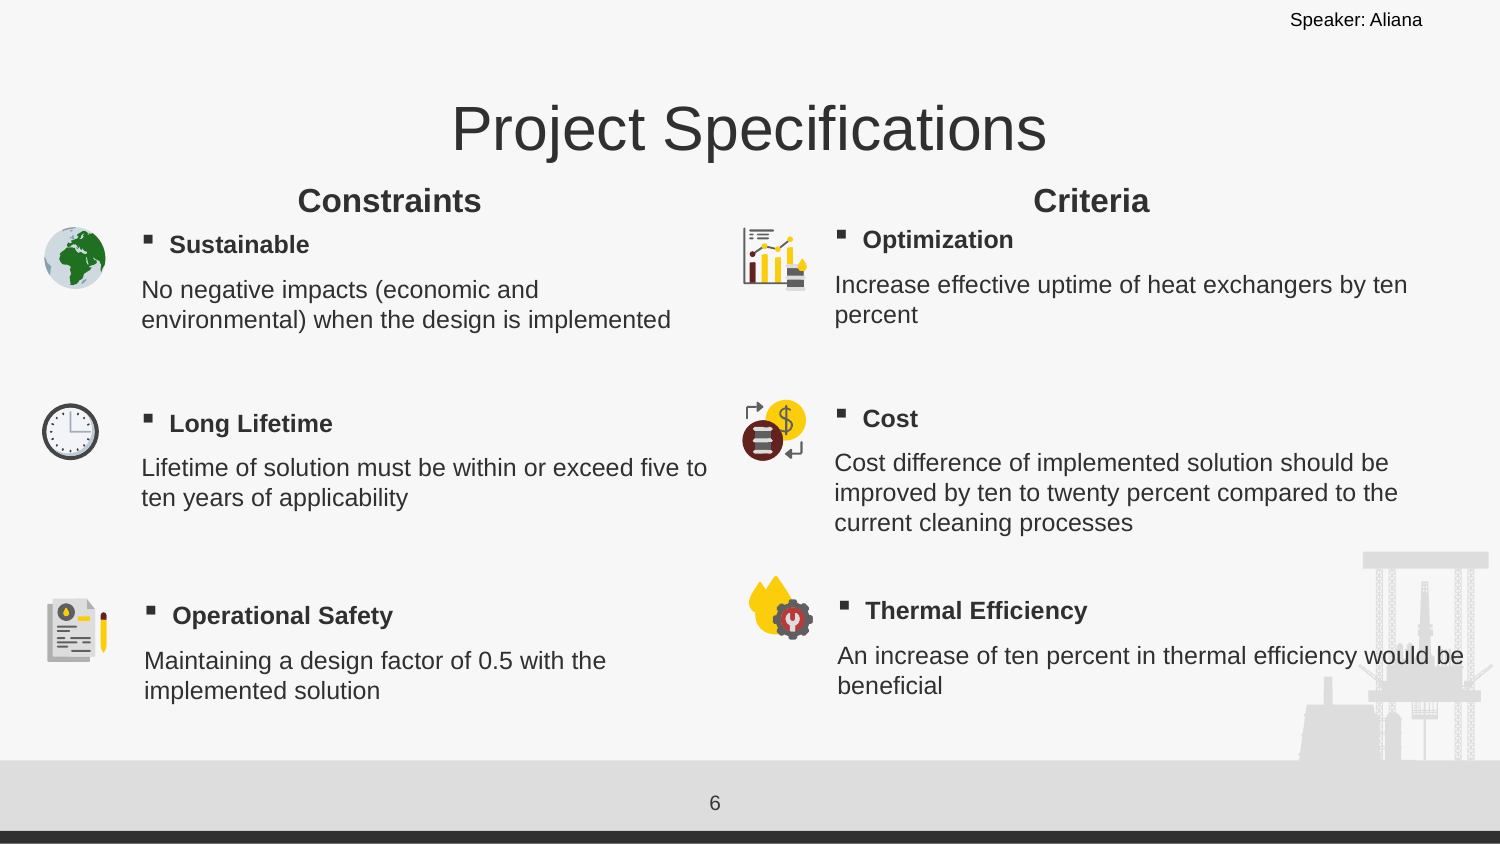

Speaker: Aliana
# Project Specifications
Criteria
Constraints
Optimization
Sustainable

Increase effective uptime of heat exchangers by ten percent

No negative impacts (economic and environmental) when the design is implemented
Cost
Long Lifetime

Cost difference of implemented solution should be improved by ten to twenty percent compared to the current cleaning processes
Lifetime of solution must be within or exceed five to ten years of applicability

Thermal Efficiency
Operational Safety

An increase of ten percent in thermal efficiency would be beneficial
Maintaining a design factor of 0.5 with the implemented solution
6